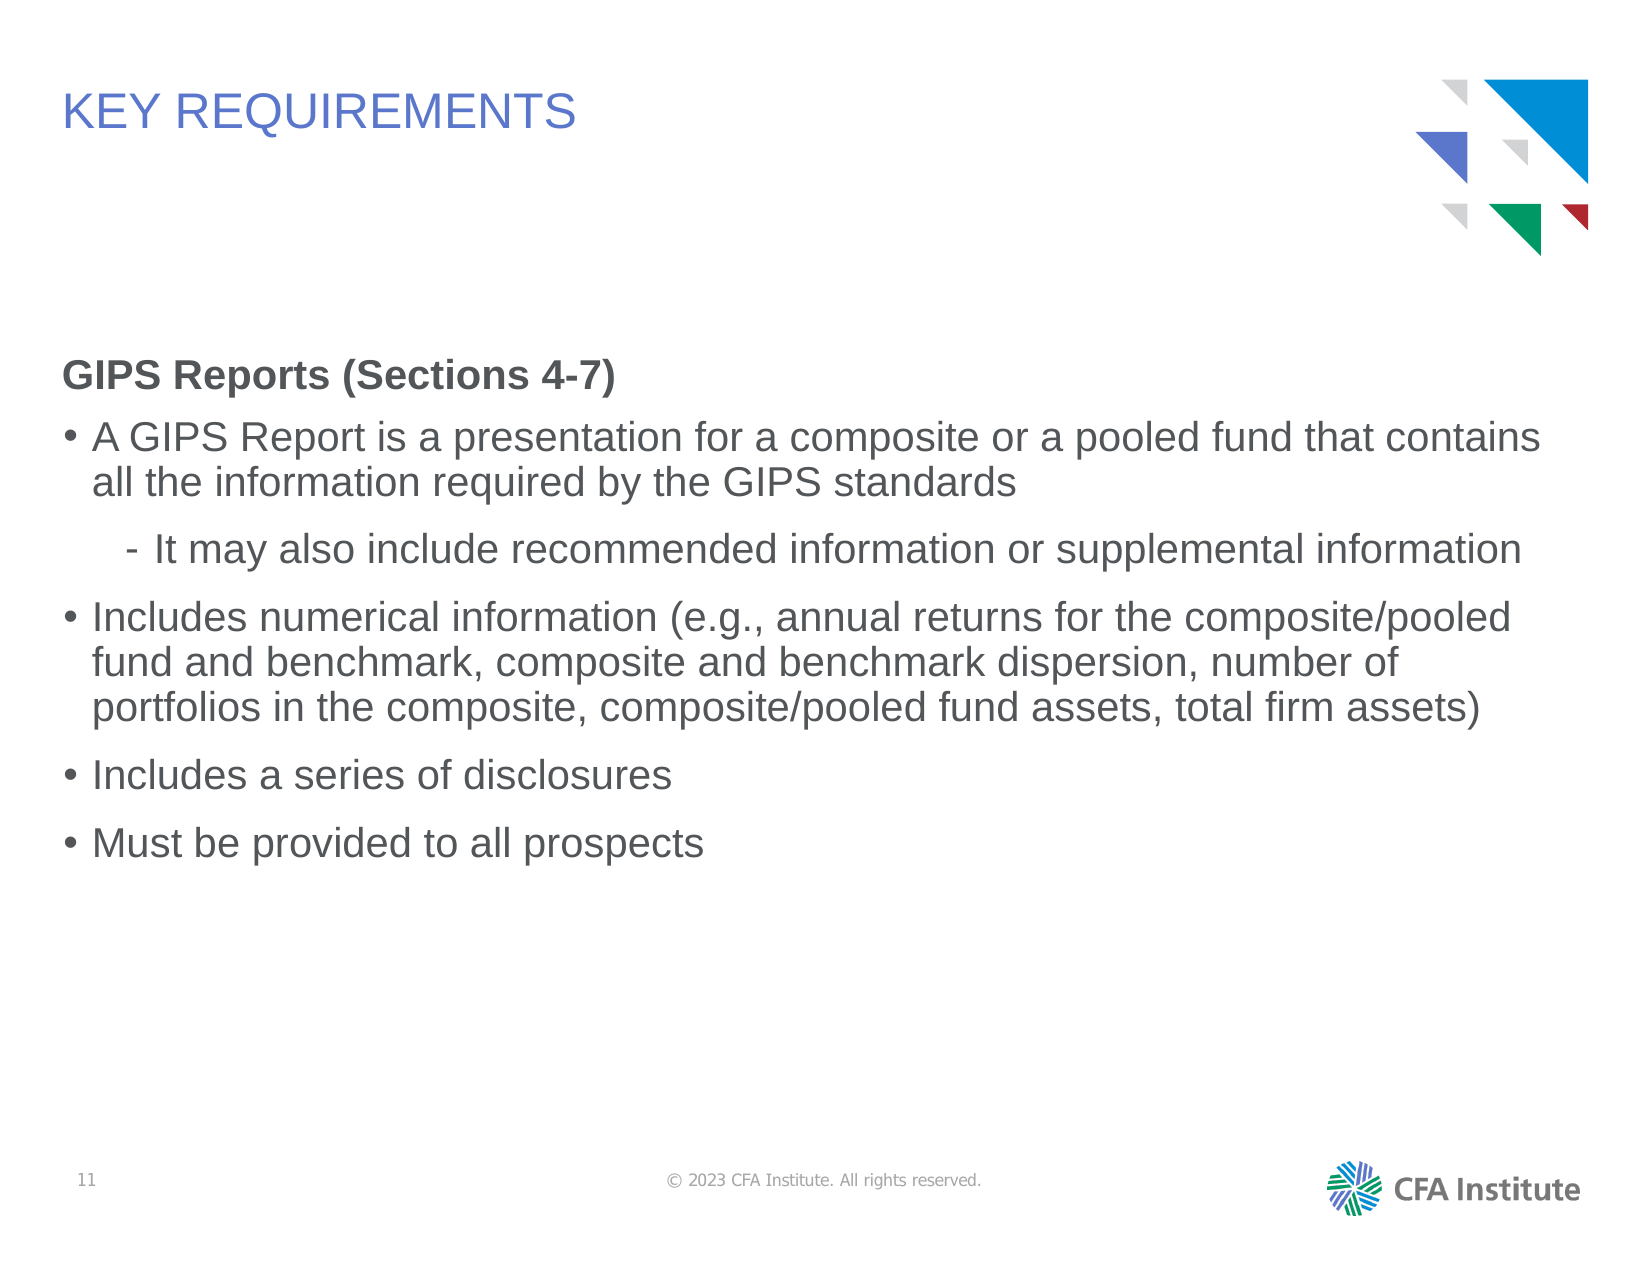

# KEY REQUIREMENTS
GIPS Reports (Sections 4-7)
A GIPS Report is a presentation for a composite or a pooled fund that contains all the information required by the GIPS standards
It may also include recommended information or supplemental information
Includes numerical information (e.g., annual returns for the composite/pooled fund and benchmark, composite and benchmark dispersion, number of portfolios in the composite, composite/pooled fund assets, total firm assets)
Includes a series of disclosures
Must be provided to all prospects

11
© 2023 CFA Institute. All rights reserved.